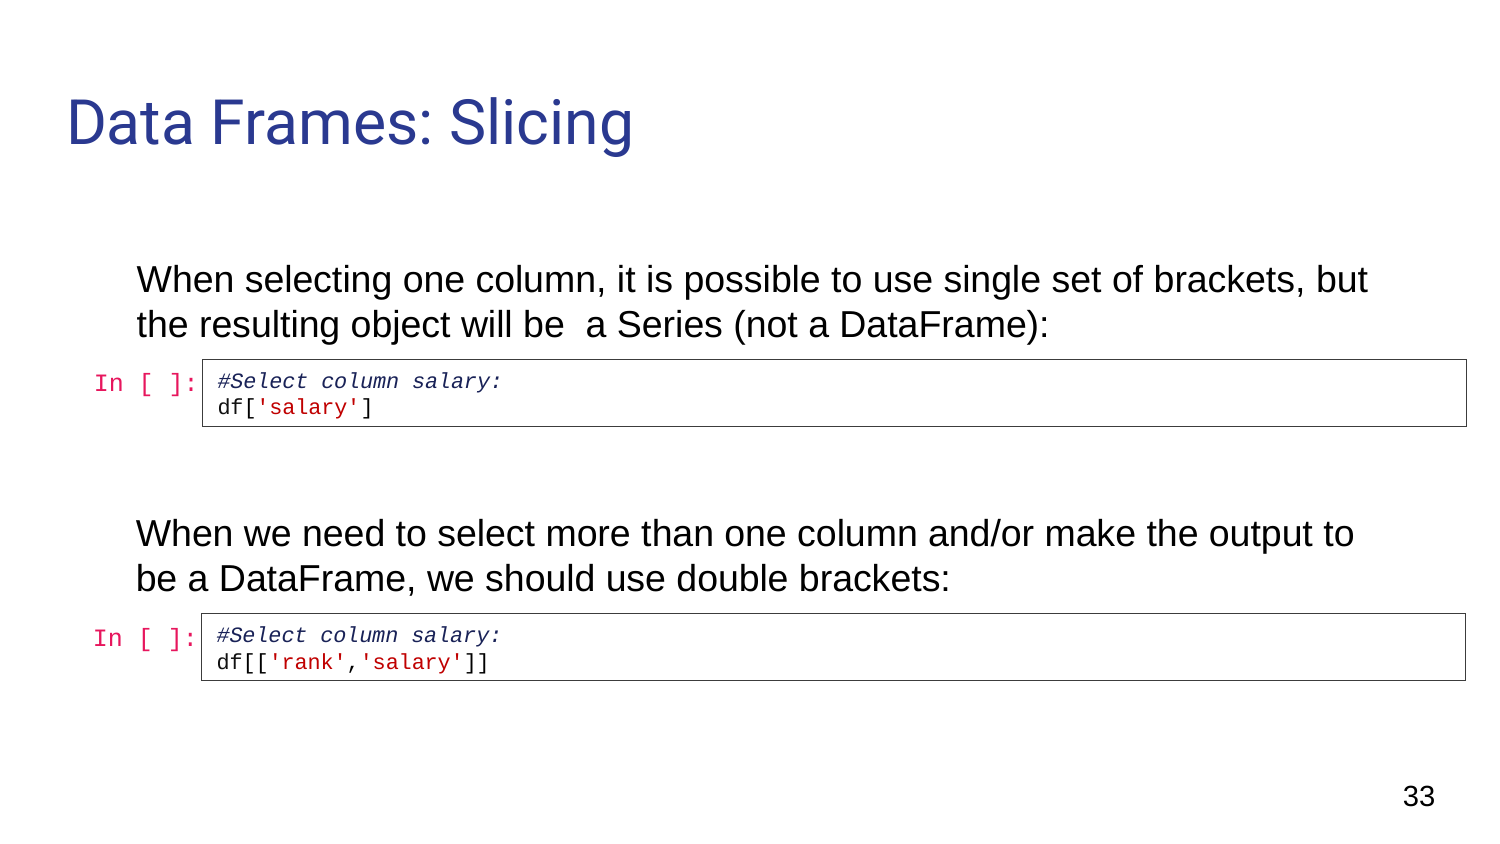

# Data Frames: Slicing
When selecting one column, it is possible to use single set of brackets, but the resulting object will be  a Series (not a DataFrame):
#Select column salary:
df['salary']
         In [ ]:
When we need to select more than one column and/or make the output to be a DataFrame, we should use double brackets:
         In [ ]:
#Select column salary:
df[['rank','salary']]
33